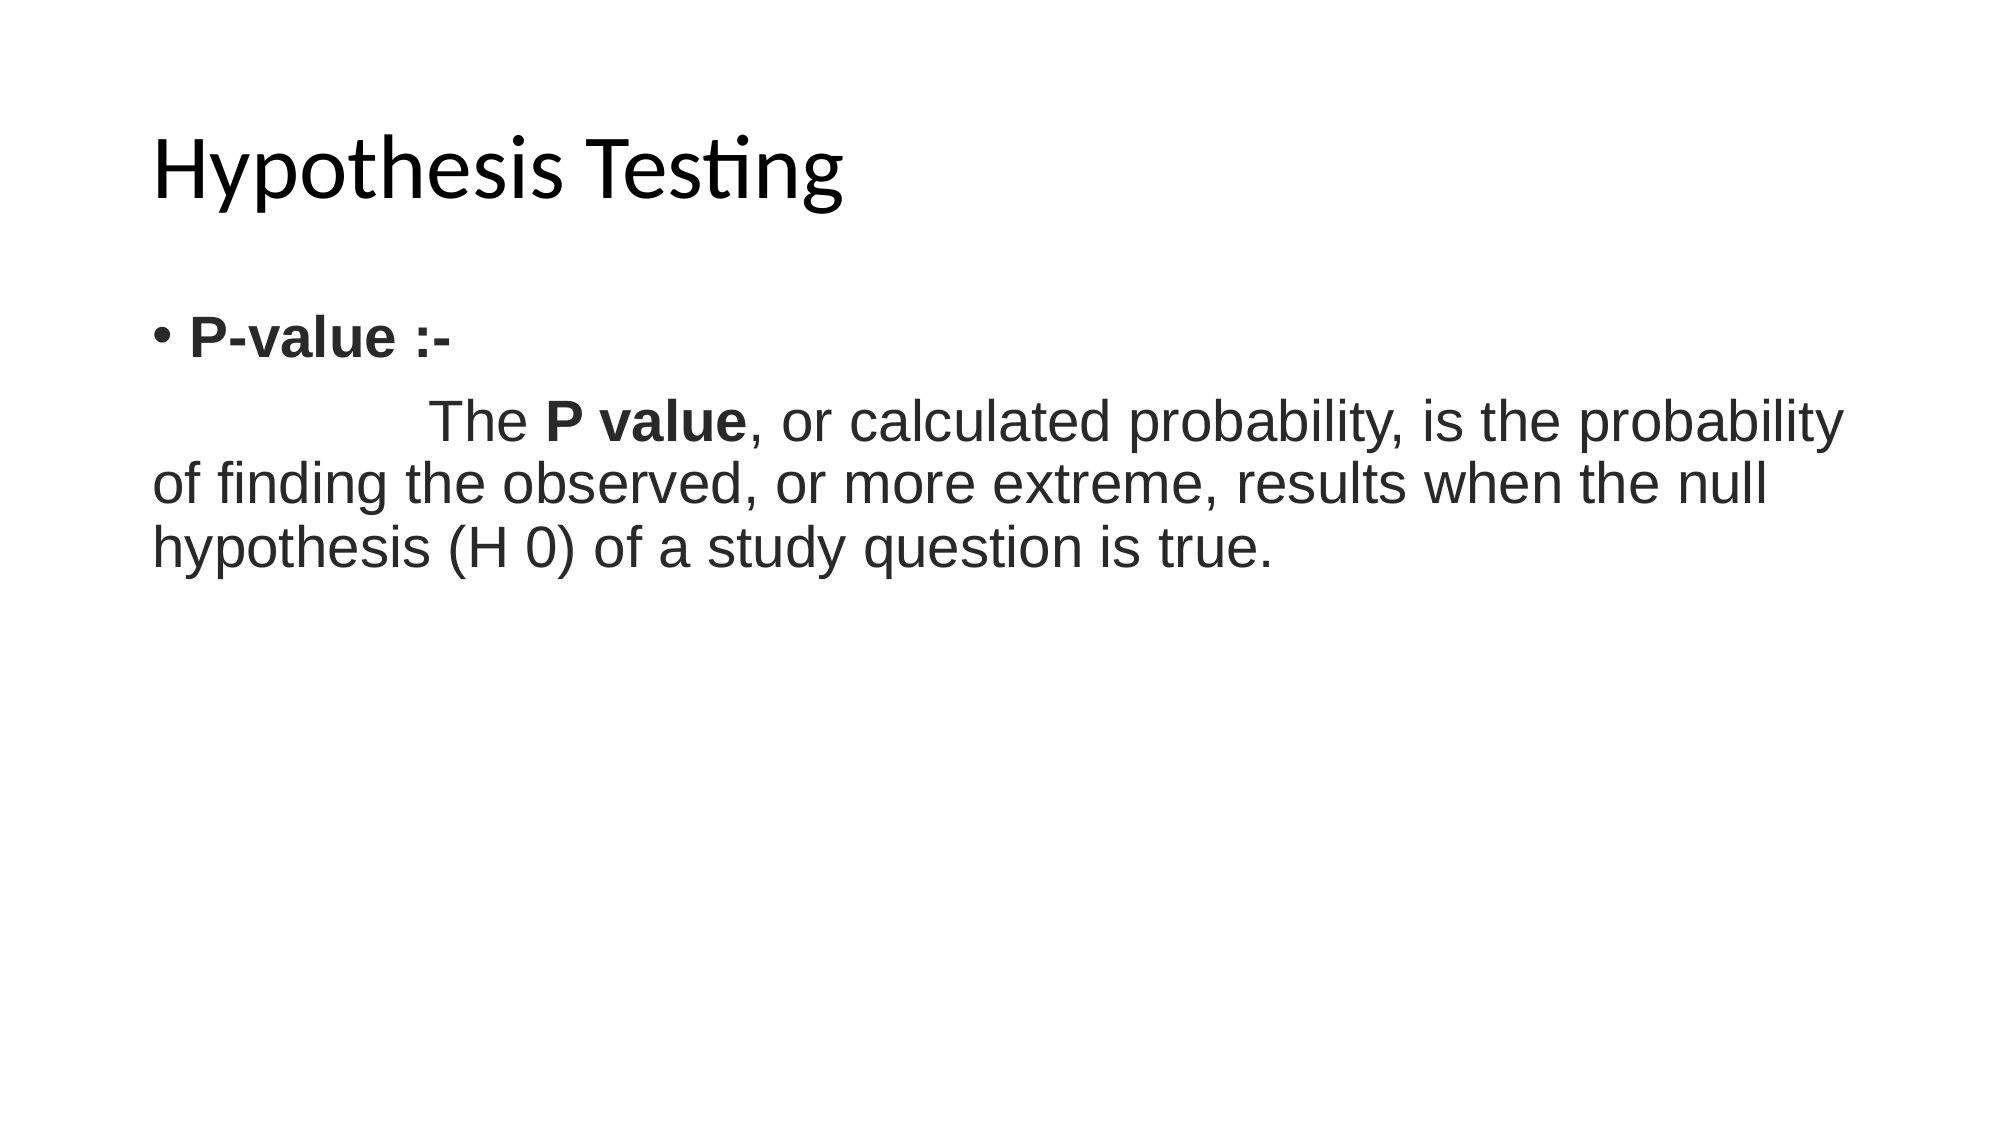

# Hypothesis Testing
P-value :-
                 The P value, or calculated probability, is the probability of finding the observed, or more extreme, results when the null hypothesis (H 0) of a study question is true.